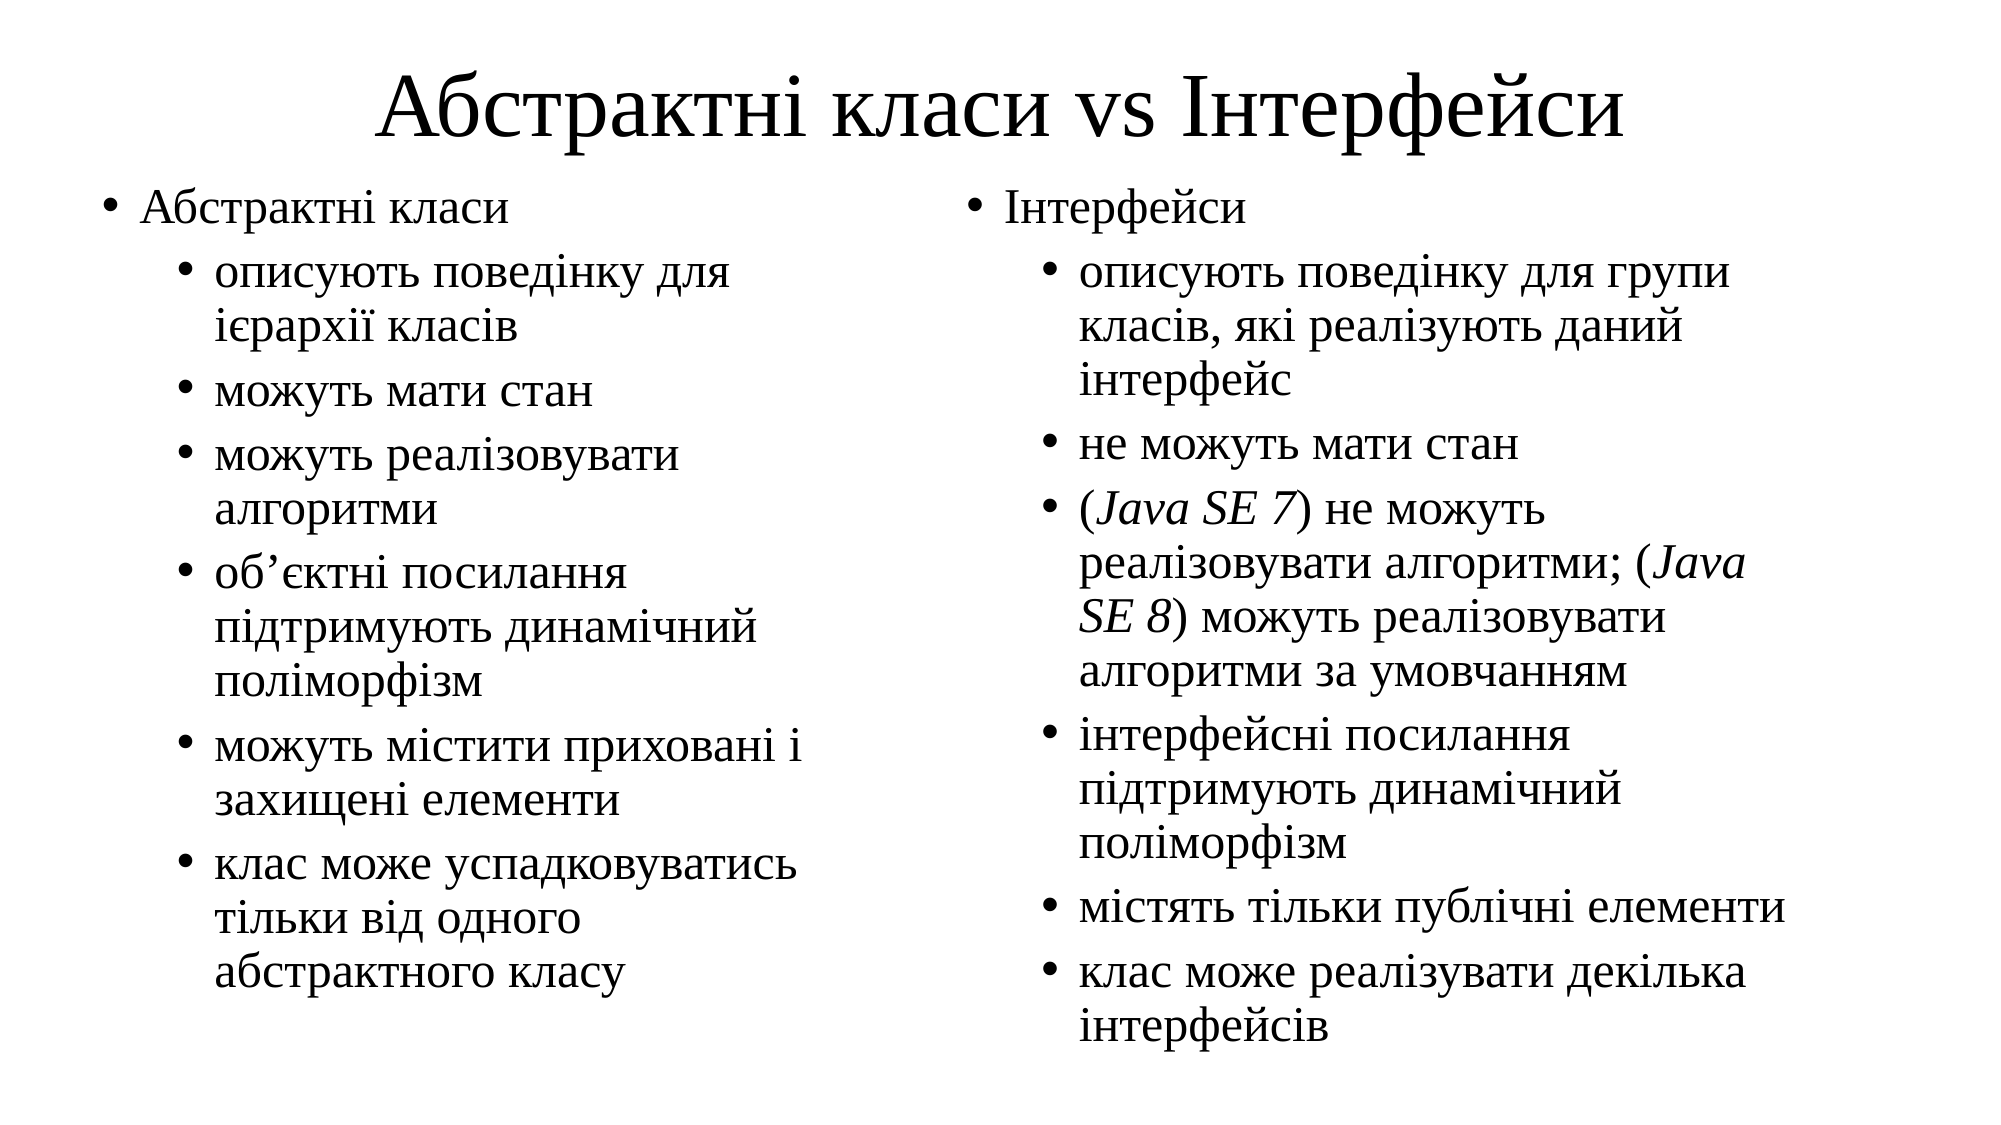

# Абстрактні класи vs Інтерфейси
Інтерфейси
описують поведінку для групи класів, які реалізують даний інтерфейс
не можуть мати стан
(Java SE 7) не можуть реалізовувати алгоритми; (Java SE 8) можуть реалізовувати алгоритми за умовчанням
інтерфейсні посилання підтримують динамічний поліморфізм
містять тільки публічні елементи
клас може реалізувати декілька інтерфейсів
Абстрактні класи
описують поведінку для ієрархії класів
можуть мати стан
можуть реалізовувати алгоритми
об’єктні посилання підтримують динамічний поліморфізм
можуть містити приховані і захищені елементи
клас може успадковуватись тільки від одного абстрактного класу